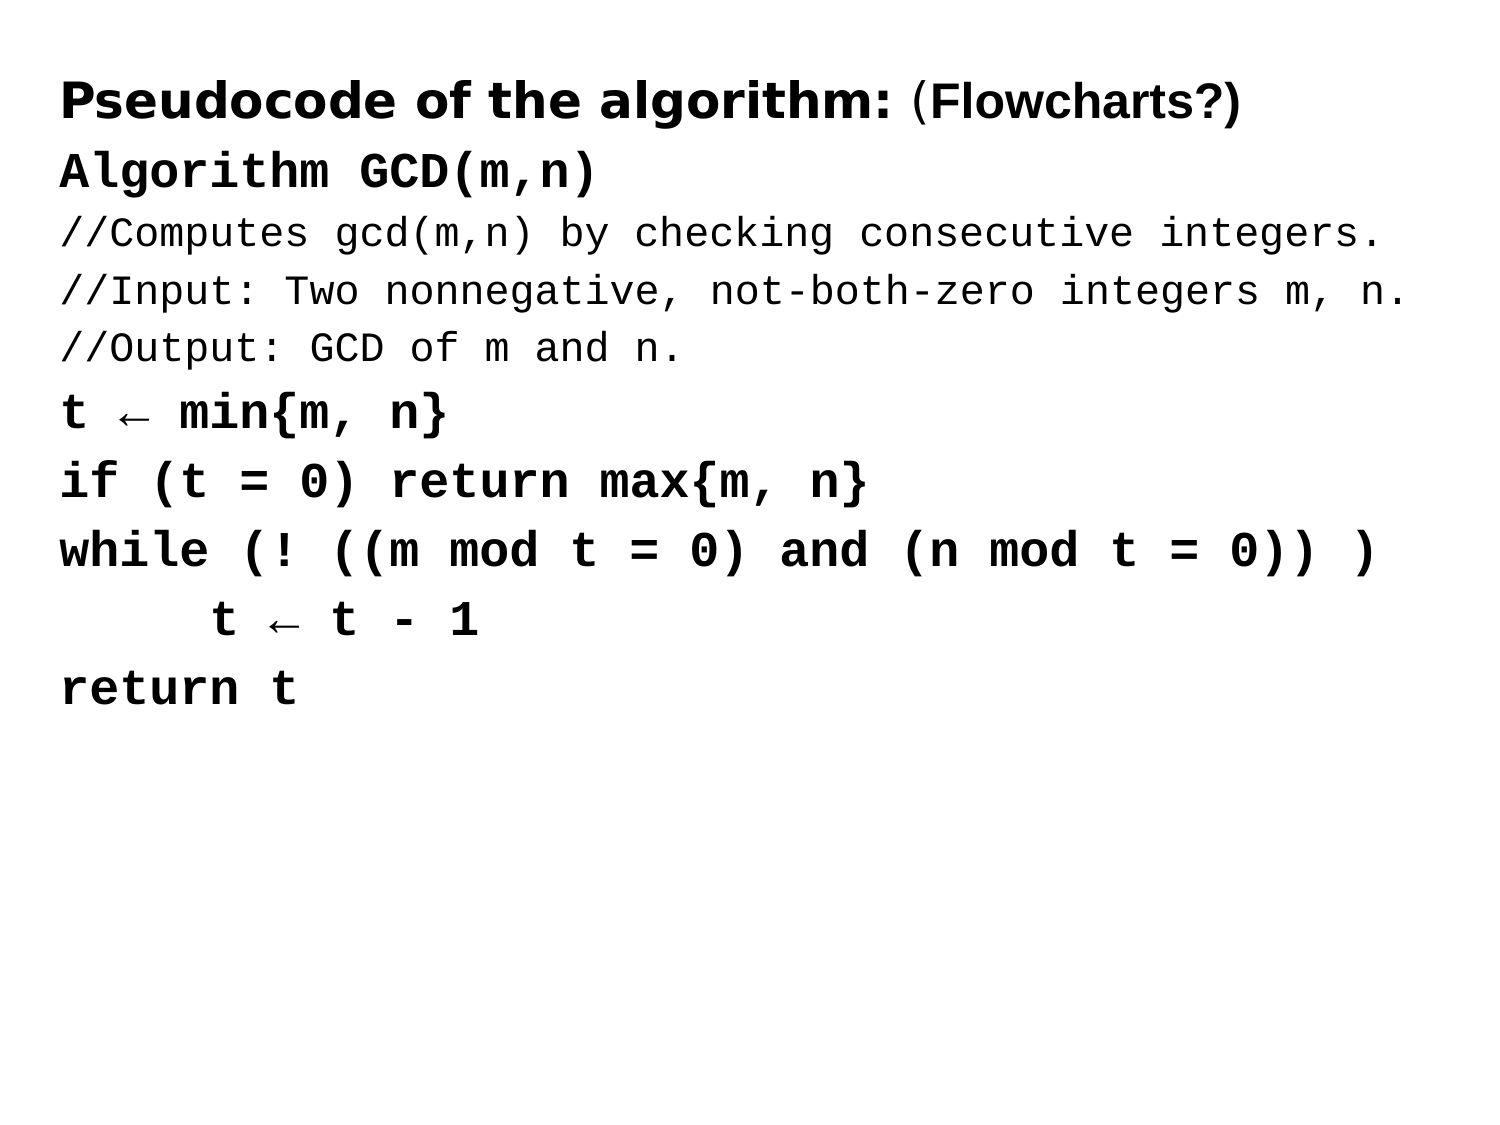

Pseudocode of the algorithm: (Flowcharts?)
Algorithm GCD(m,n)
//Computes gcd(m,n) by checking consecutive integers.
//Input: Two nonnegative, not-both-zero integers m, n.
//Output: GCD of m and n.
t ← min{m, n}
if (t = 0) return max{m, n}
while (! ((m mod t = 0) and (n mod t = 0)) )
	t ← t - 1
return t